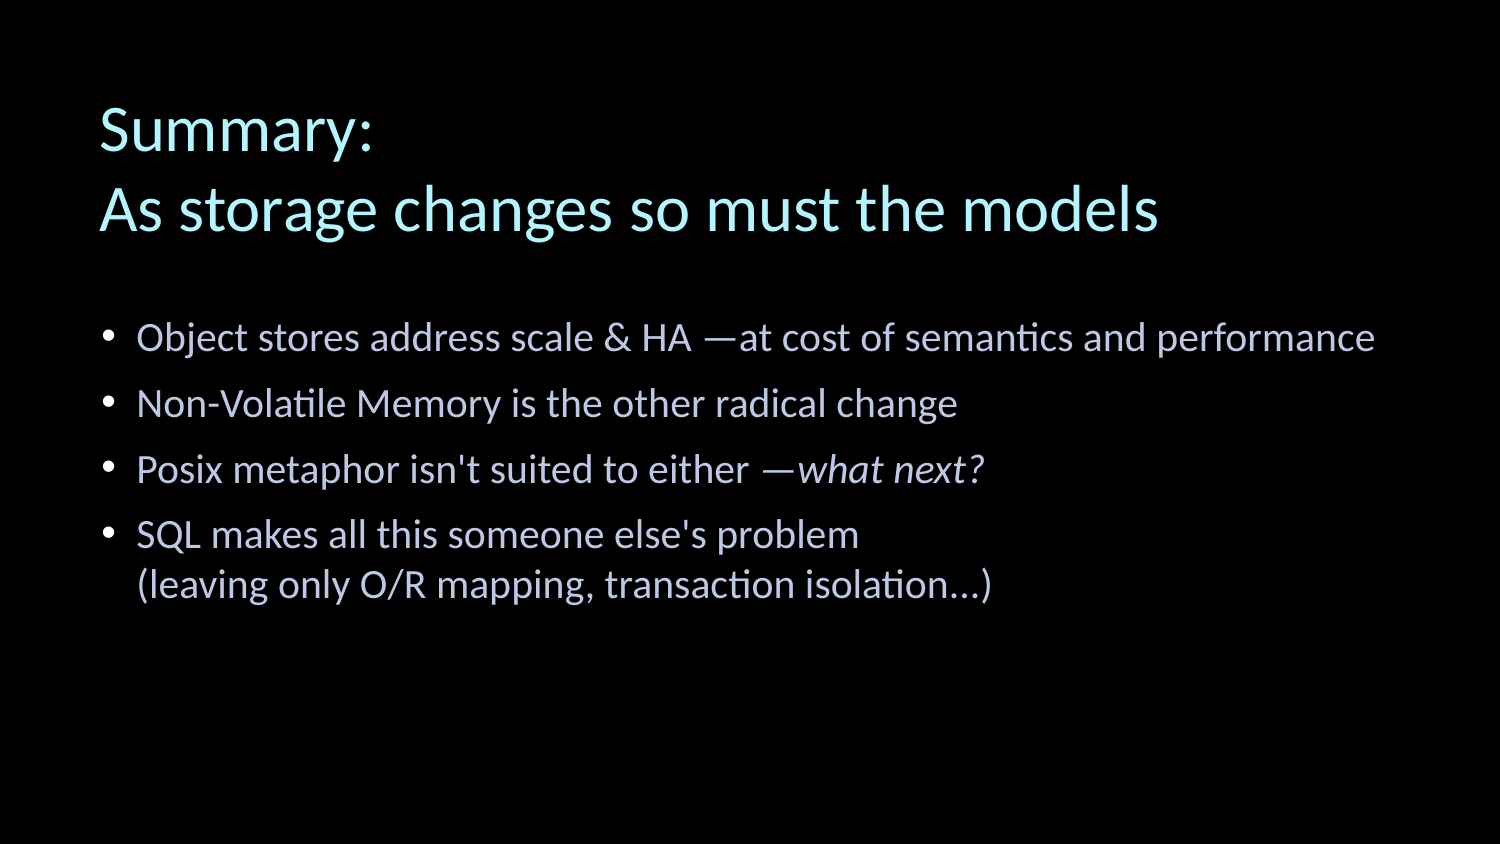

# Summary: As storage changes so must the models
Object stores address scale & HA —at cost of semantics and performance
Non-Volatile Memory is the other radical change
Posix metaphor isn't suited to either —what next?
SQL makes all this someone else's problem
(leaving only O/R mapping, transaction isolation...)